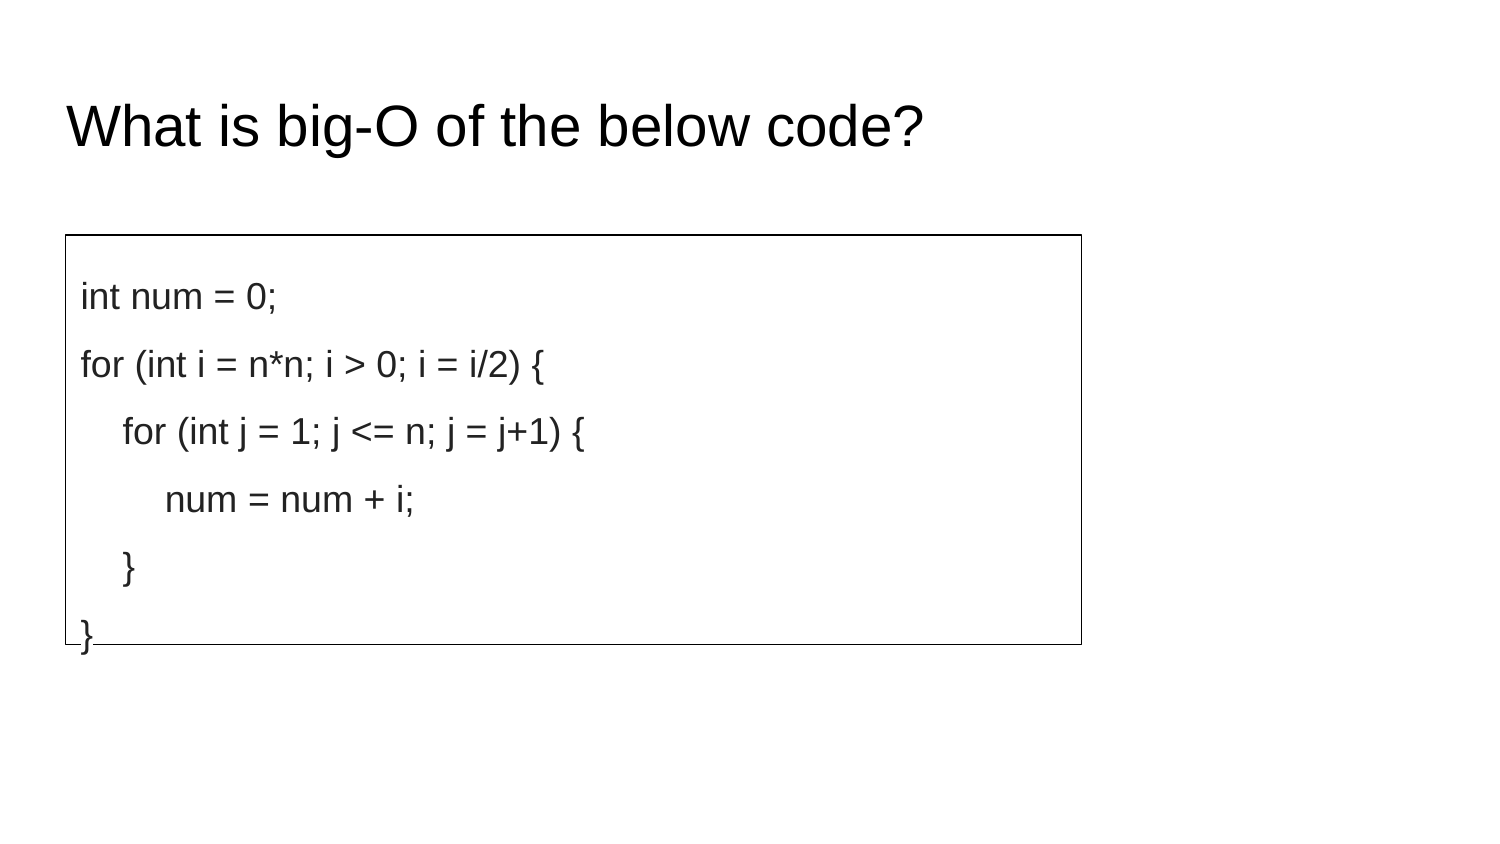

# What is big-O of the below code?
int num = 0;
for (int i = n*n; i > 0; i = i/2) {
    for (int j = 1; j <= n; j = j+1) {
        num = num + i;
    }
}